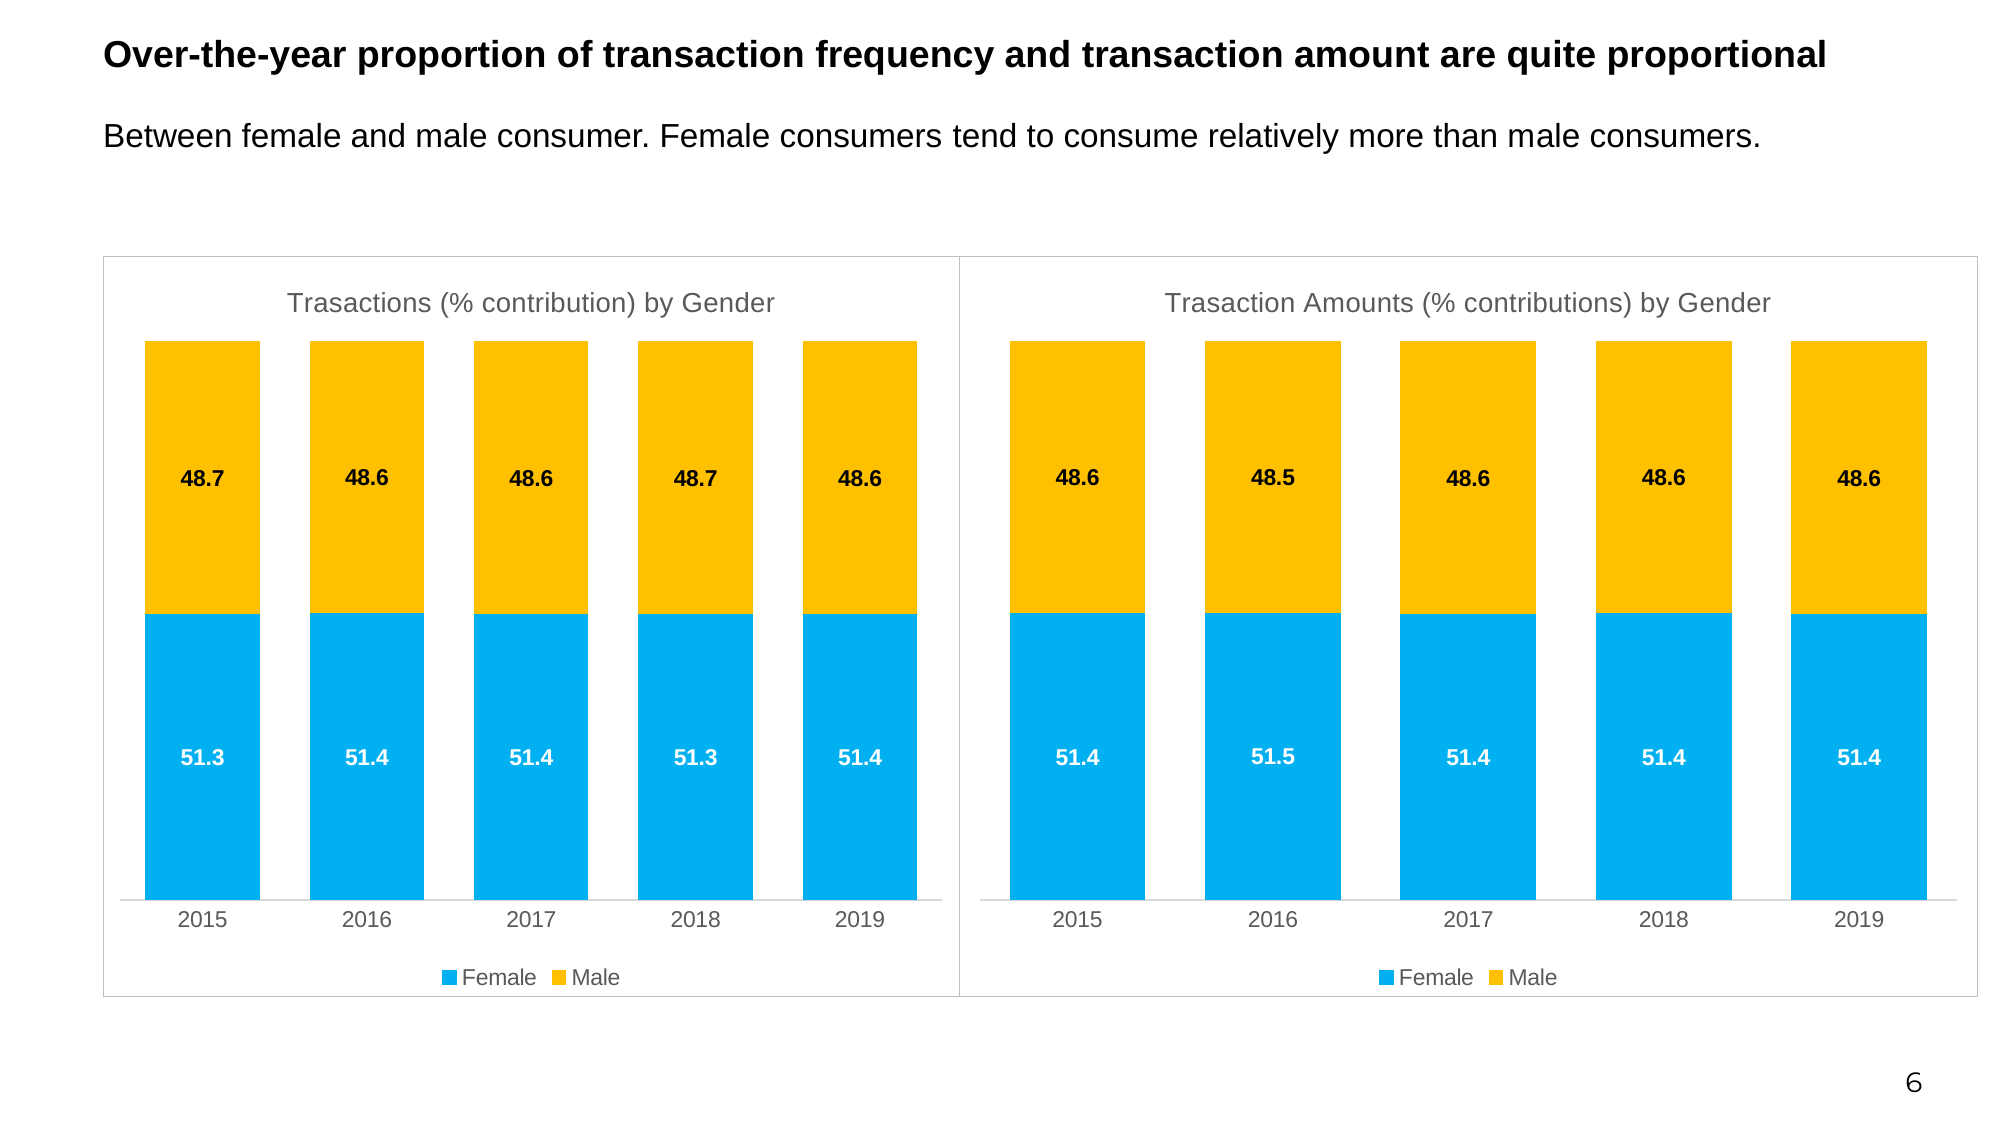

# Over-the-year proportion of transaction frequency and transaction amount are quite proportional
Between female and male consumer. Female consumers tend to consume relatively more than male consumers.

### Chart: Trasactions (% contribution) by Gender

| Category | Female | Male |
|---|---|---|
| 2015 | 51.26107206795071 | 48.73892793204929 |
| 2016 | 51.422617495512235 | 48.57738250448777 |
| 2017 | 51.382040265617 | 48.61795973438299 |
| 2018 | 51.3105179840435 | 48.6894820159565 |
| 2019 | 51.36848838672857 | 48.63151161327142 |

### Chart: Trasaction Amounts (% contributions) by Gender

| Category | Female | Male |
|---|---|---|
| 2015 | 51.42637165880395 | 48.57362834119605 |
| 2016 | 51.479819133634564 | 48.52018086636543 |
| 2017 | 51.35976928547139 | 48.640230714528606 |
| 2018 | 51.44019234751447 | 48.55980765248553 |
| 2019 | 51.363778010499 | 48.636221989500996 |